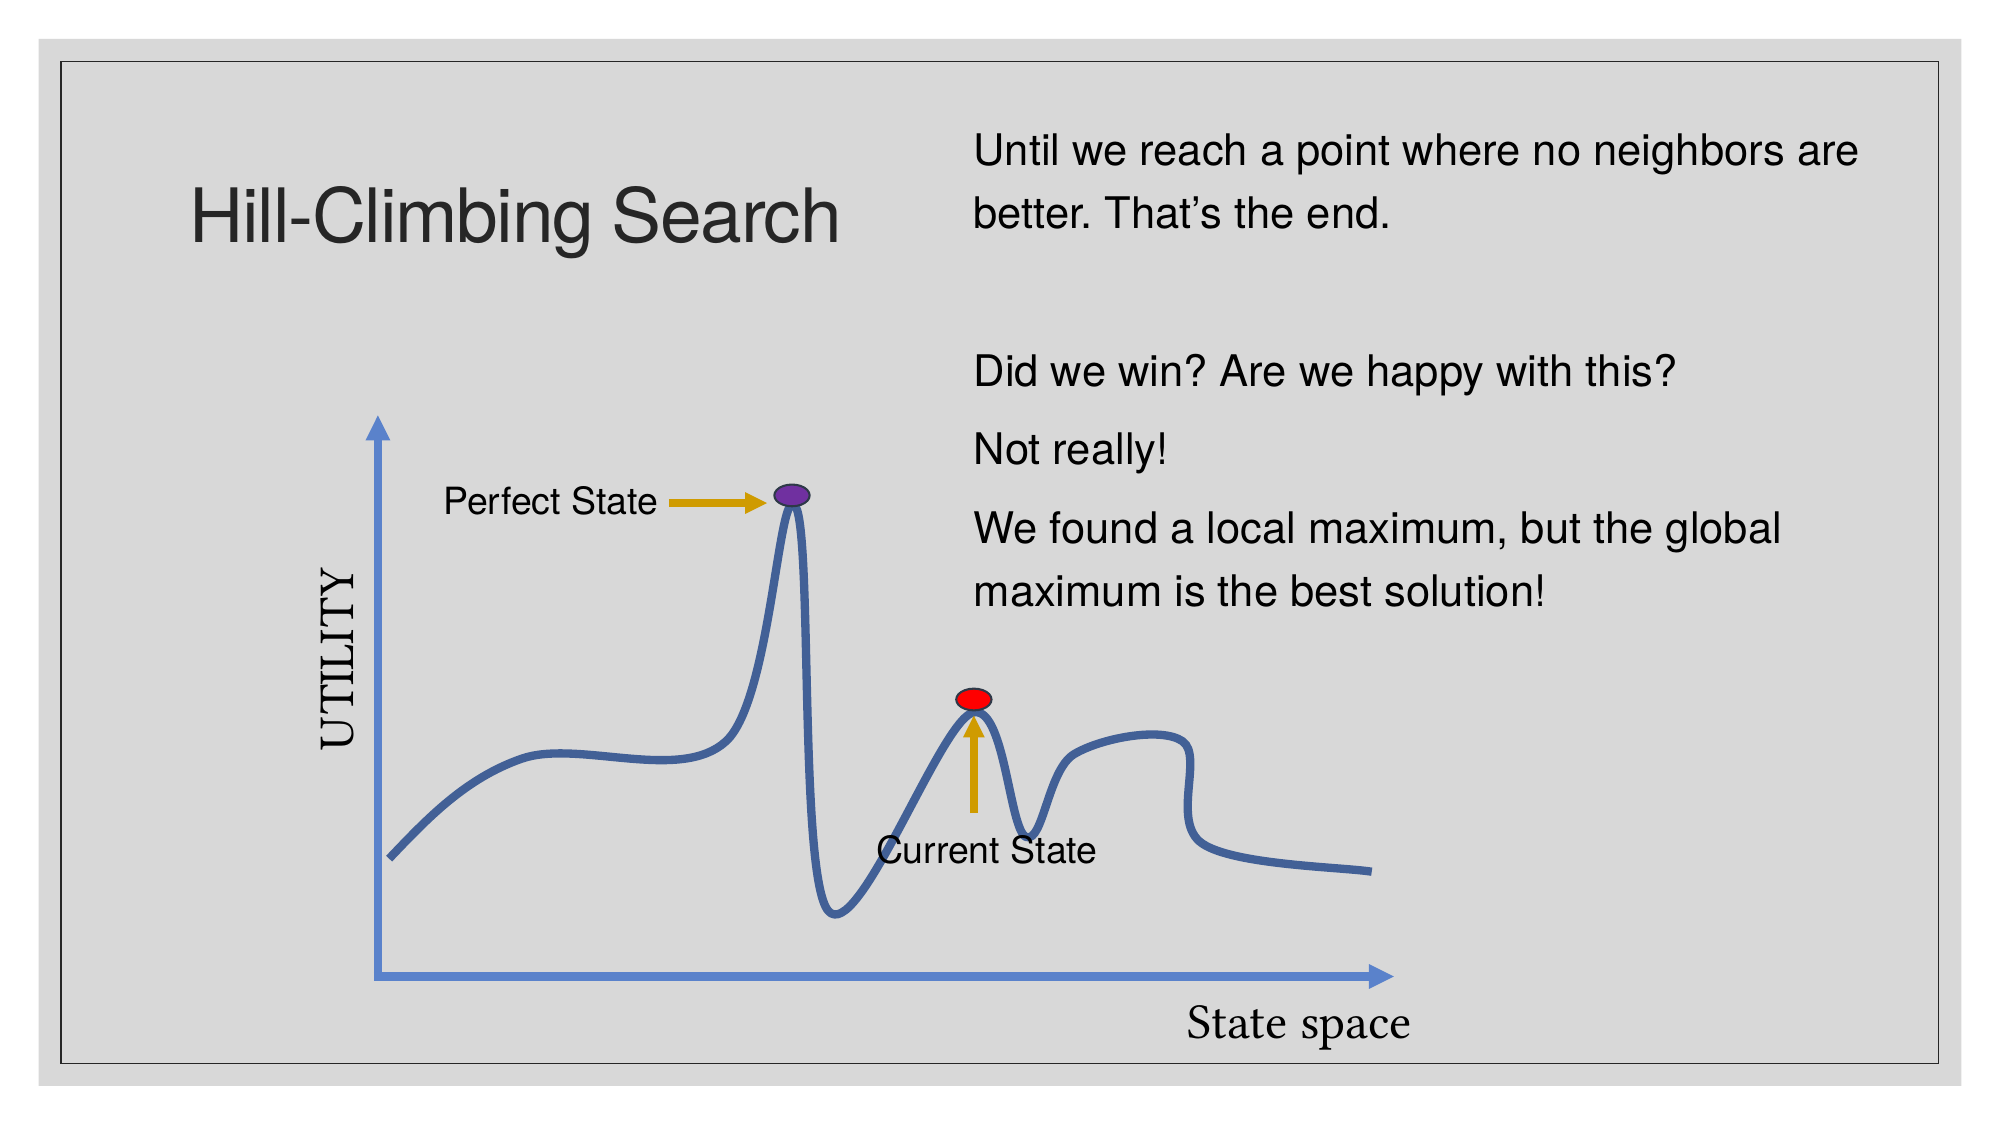

Until we reach a point where no neighbors are better. That’s the end.

Did we win? Are we happy with this?
Not really!
We found a local maximum, but the global maximum is the best solution!

# Hill-Climbing Search

Perfect State

UTILITY

Current State
State space